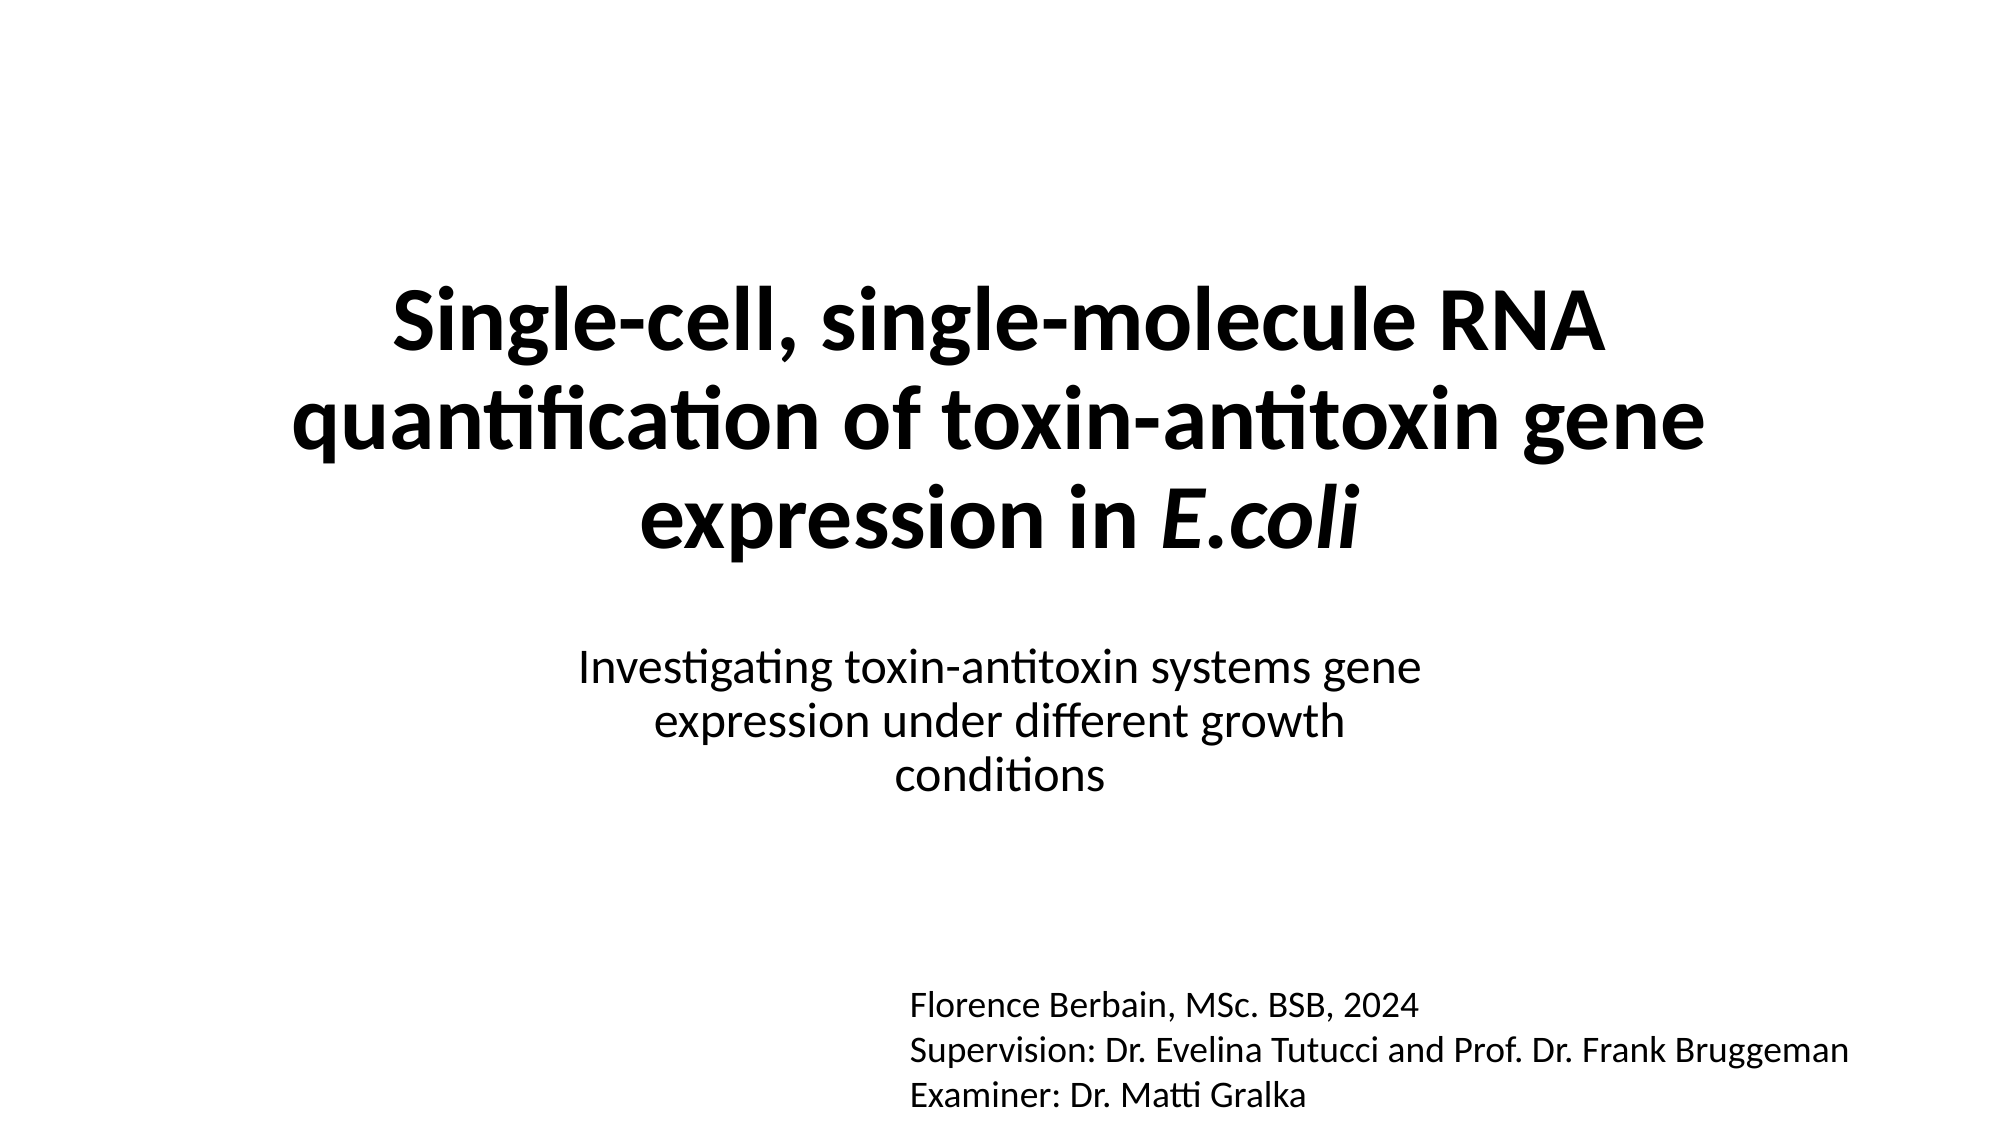

# Single-cell, single-molecule RNA quantification of toxin-antitoxin gene expression in E.coli
Investigating toxin-antitoxin systems gene expression under different growth conditions
Florence Berbain, MSc. BSB, 2024
Supervision: Dr. Evelina Tutucci and Prof. Dr. Frank Bruggeman
Examiner: Dr. Matti Gralka